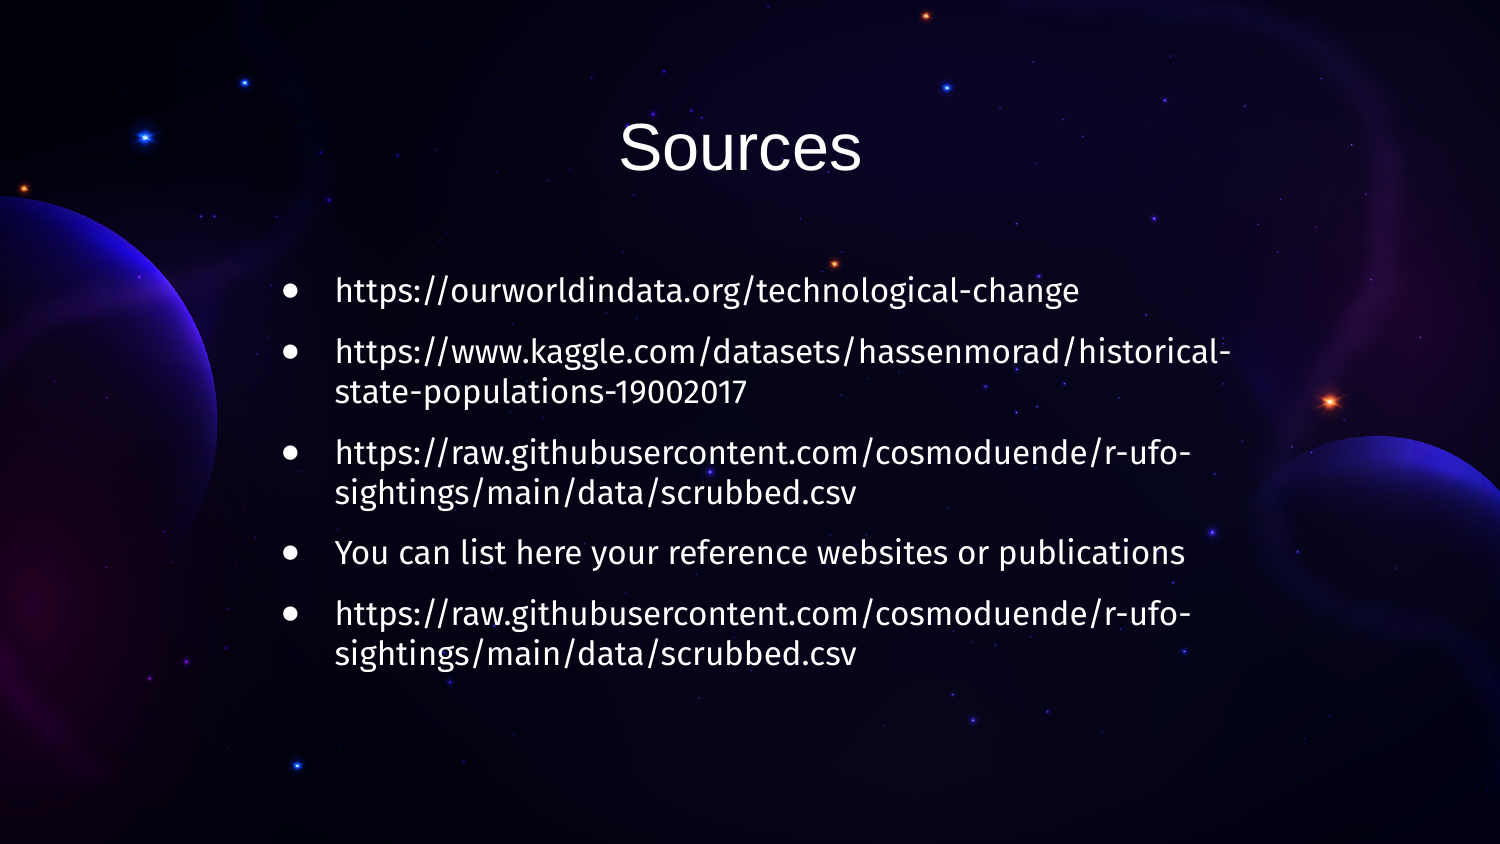

# Sources
https://ourworldindata.org/technological-change
https://www.kaggle.com/datasets/hassenmorad/historical-state-populations-19002017
https://raw.githubusercontent.com/cosmoduende/r-ufo-sightings/main/data/scrubbed.csv
You can list here your reference websites or publications
https://raw.githubusercontent.com/cosmoduende/r-ufo-sightings/main/data/scrubbed.csv